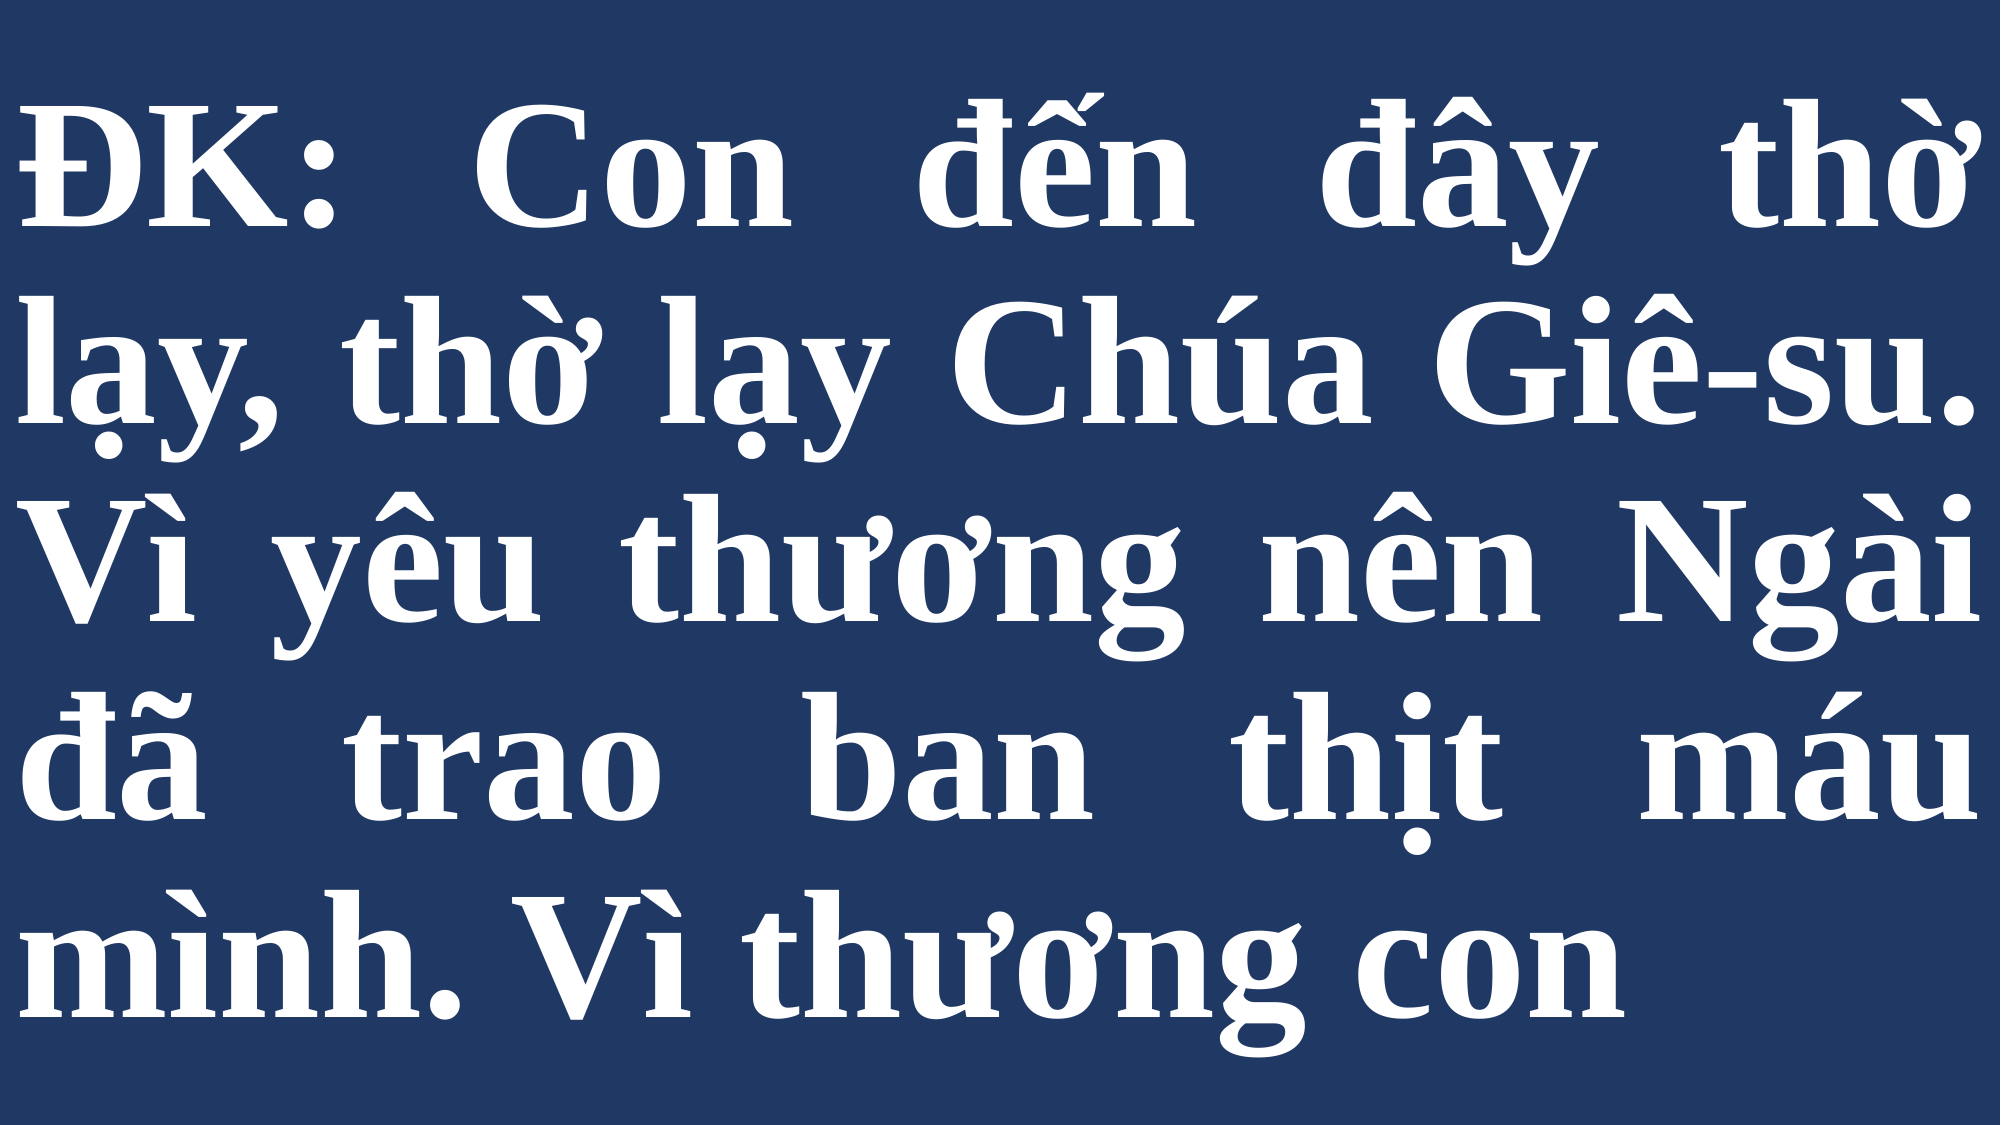

# ĐK: Con đến đây thờ lạy, thờ lạy Chúa Giê-su. Vì yêu thương nên Ngài đã trao ban thịt máu mình. Vì thương con